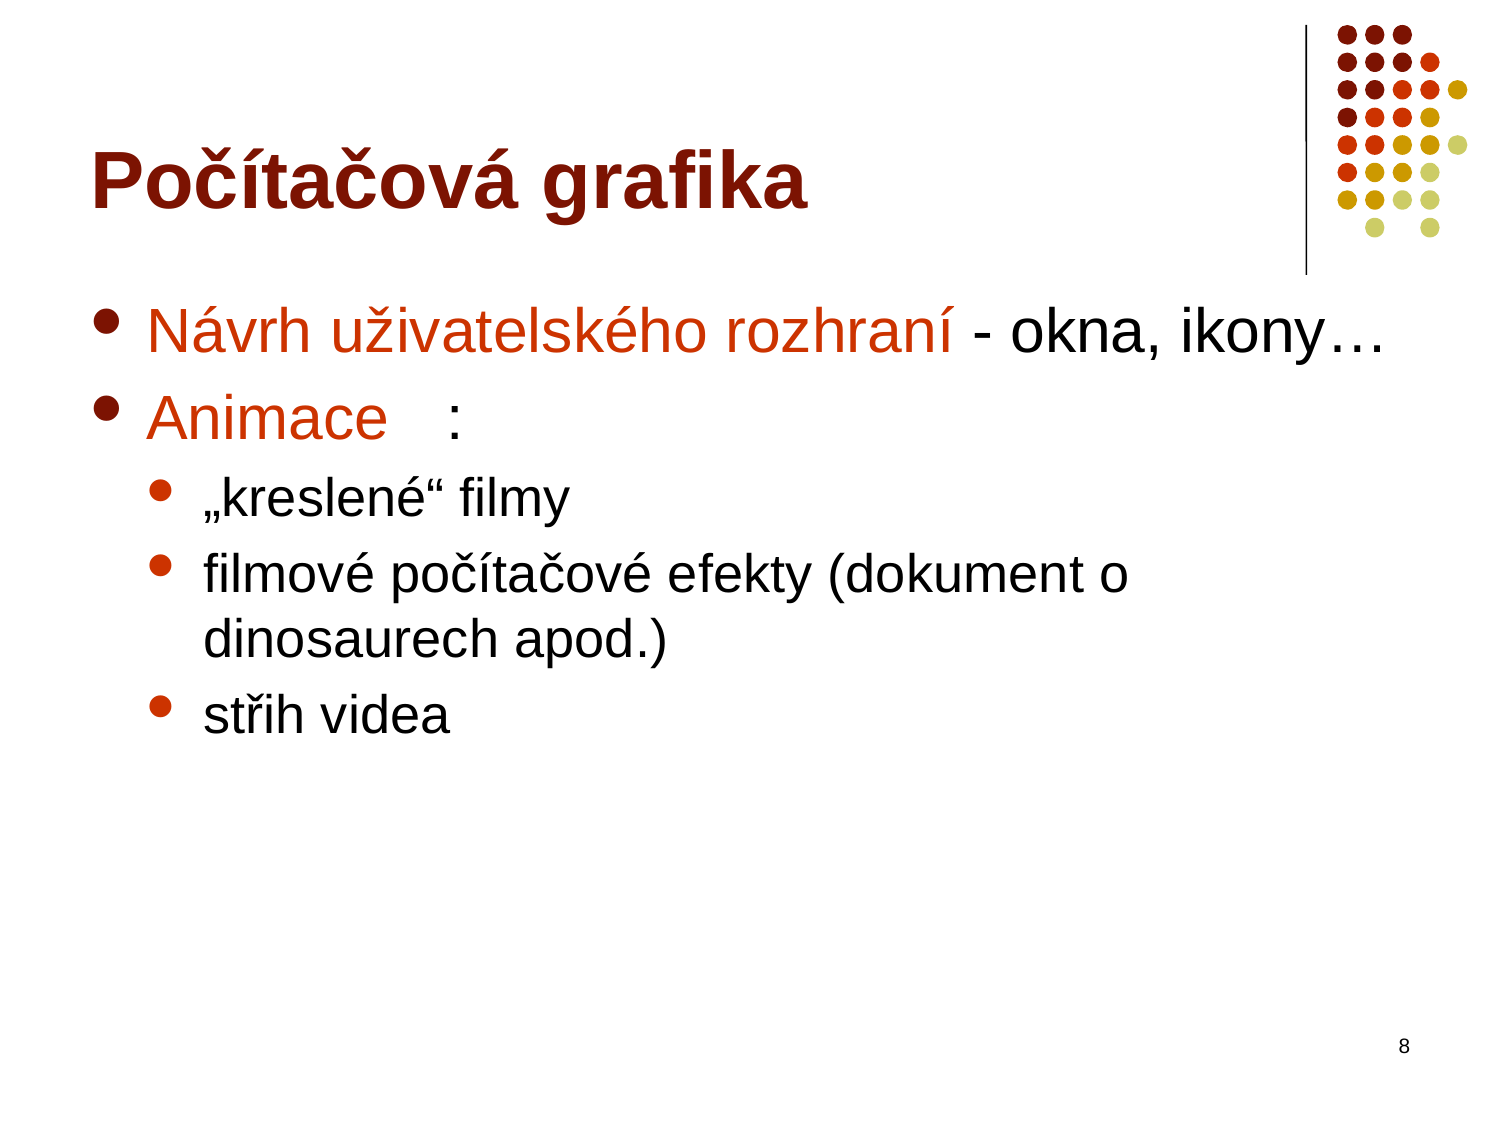

# Počítačová grafika
Návrh uživatelského rozhraní - okna, ikony…
Animace	:
„kreslené“ filmy
filmové počítačové efekty (dokument o dinosaurech apod.)
střih videa
8